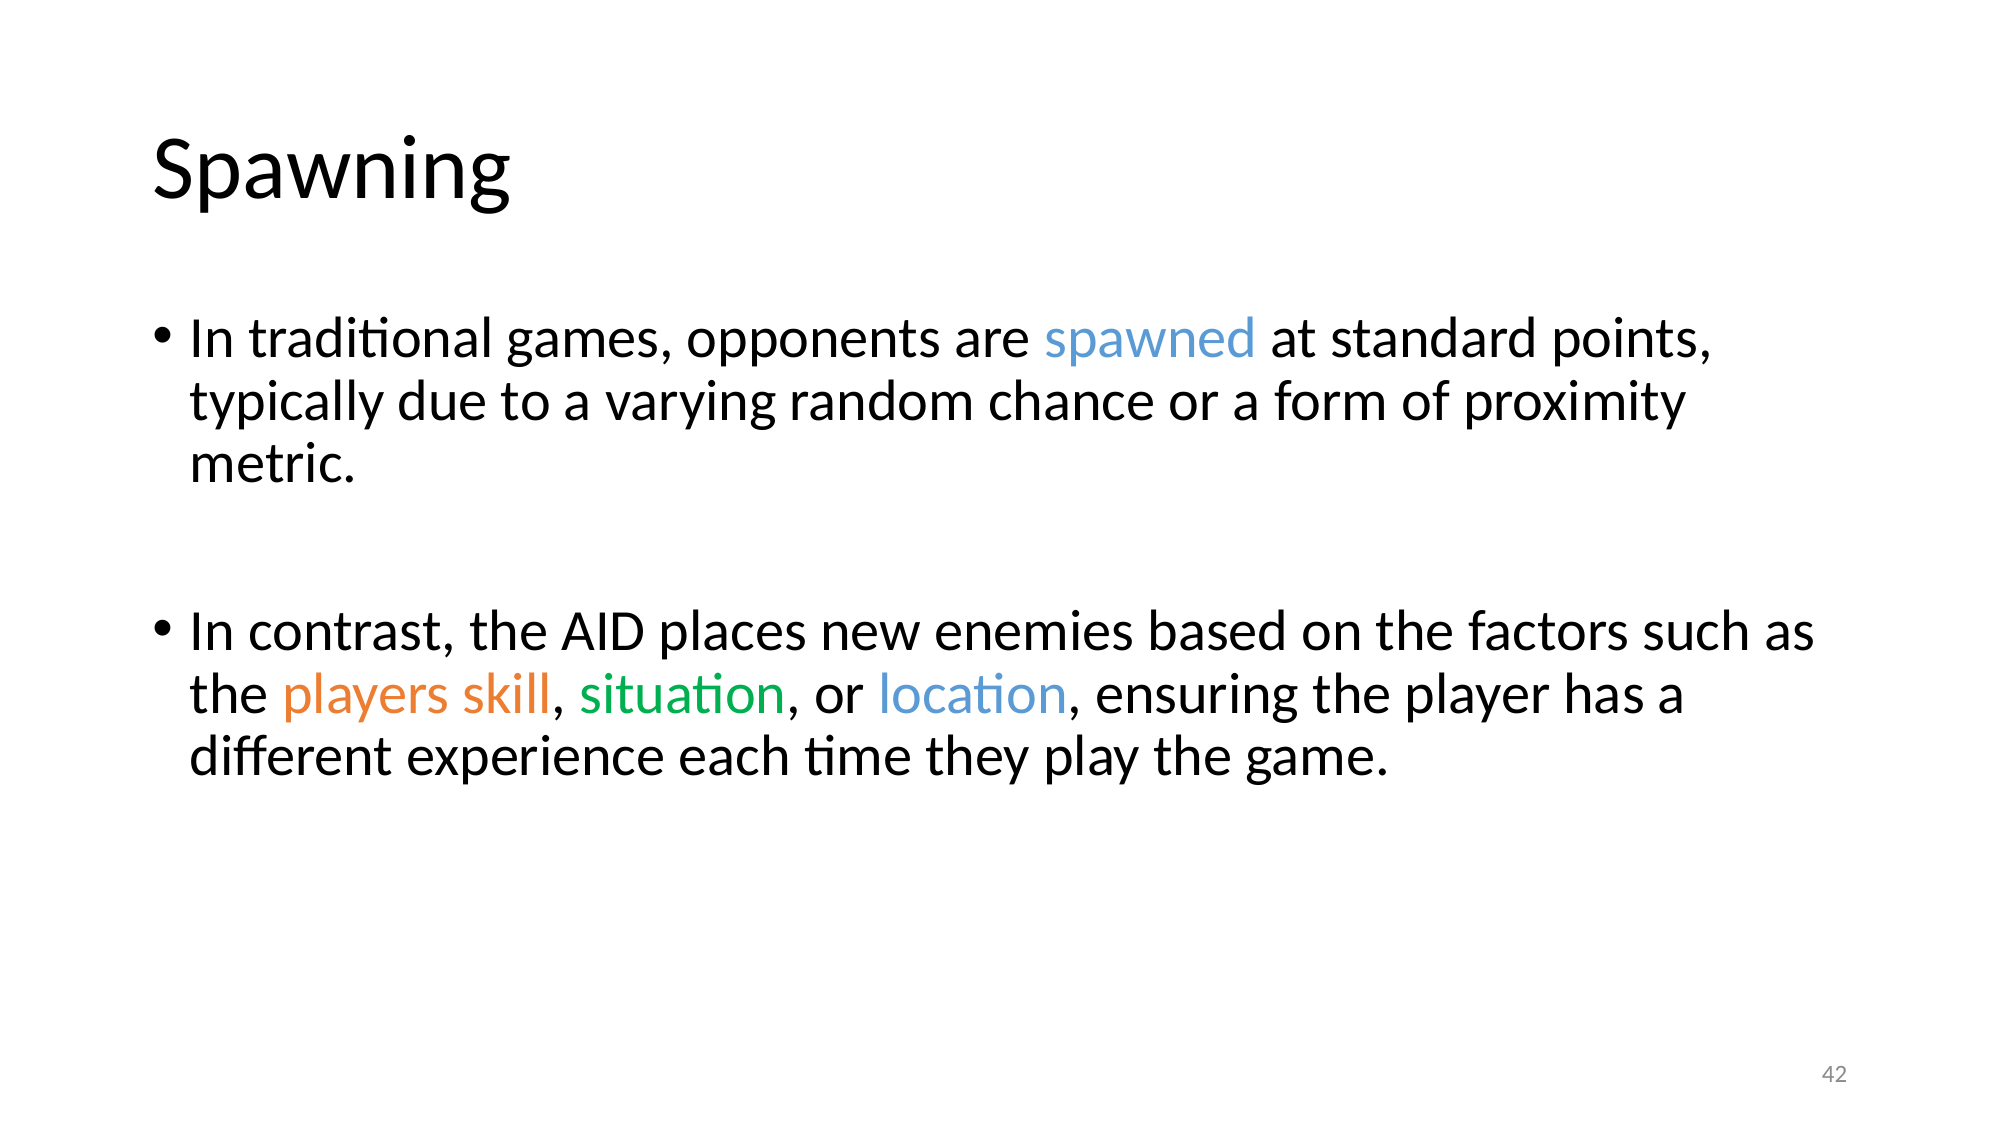

# Spawning
In traditional games, opponents are spawned at standard points, typically due to a varying random chance or a form of proximity metric.

In contrast, the AID places new enemies based on the factors such as the players skill, situation, or location, ensuring the player has a different experience each time they play the game.

42